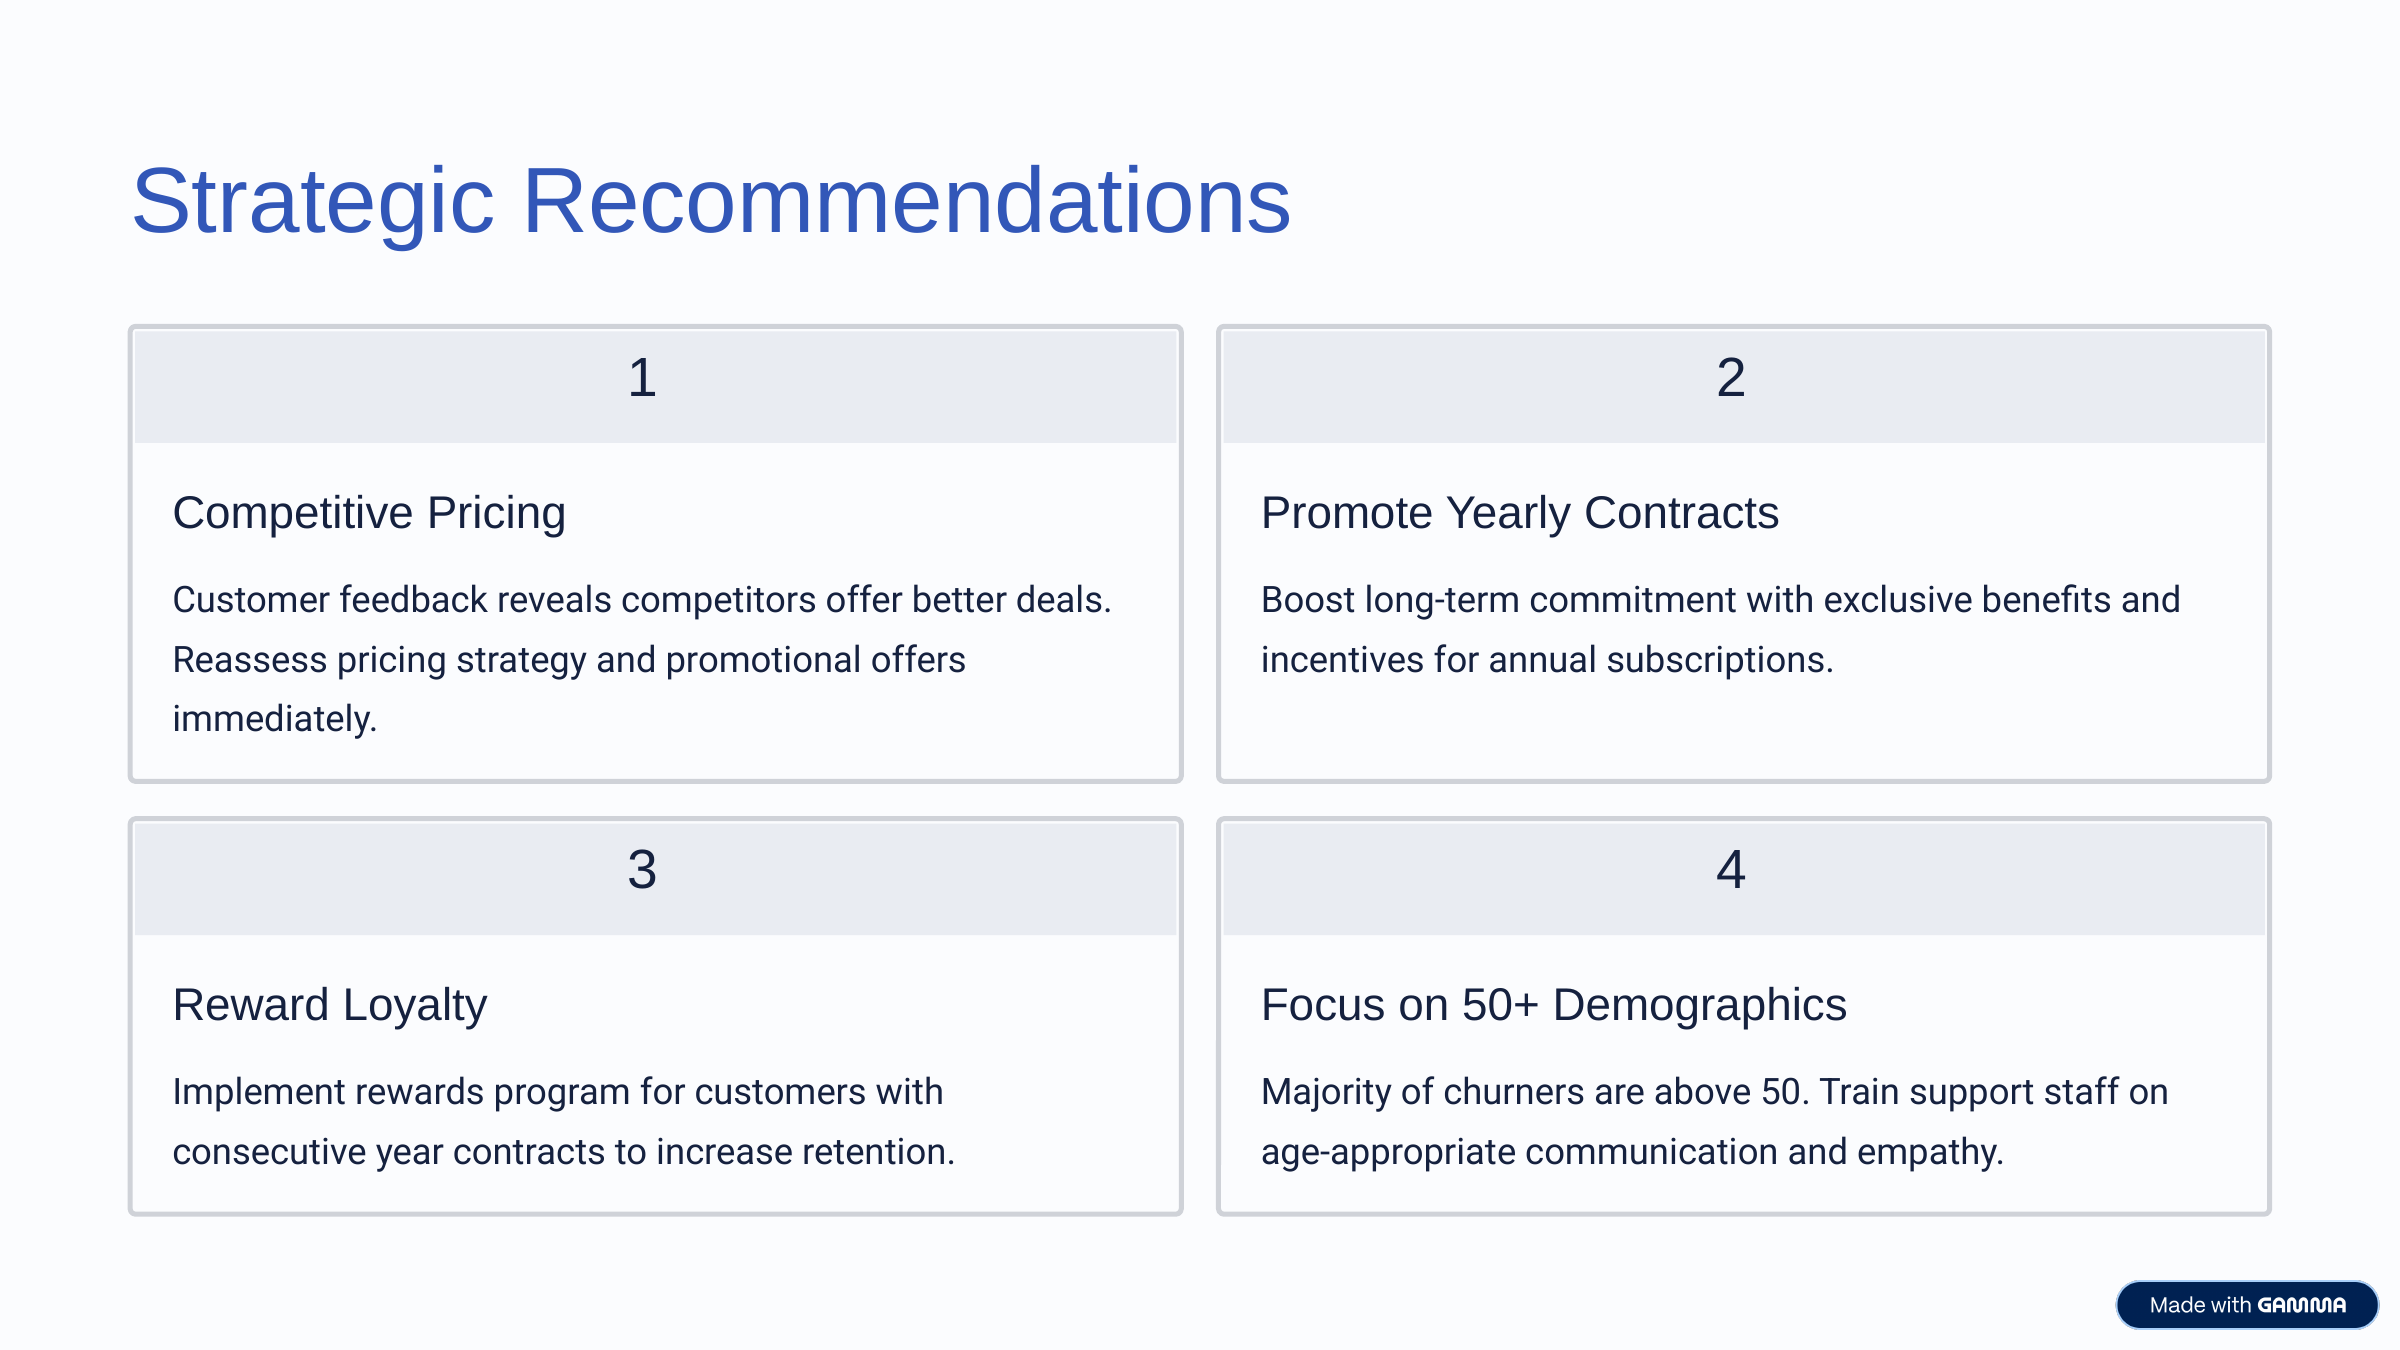

Strategic Recommendations

1
2
Competitive Pricing
Promote Yearly Contracts
Customer feedback reveals competitors offer better deals. Reassess pricing strategy and promotional offers immediately.
Boost long-term commitment with exclusive benefits and incentives for annual subscriptions.

3
4
Reward Loyalty
Focus on 50+ Demographics
Implement rewards program for customers with consecutive year contracts to increase retention.
Majority of churners are above 50. Train support staff on age-appropriate communication and empathy.